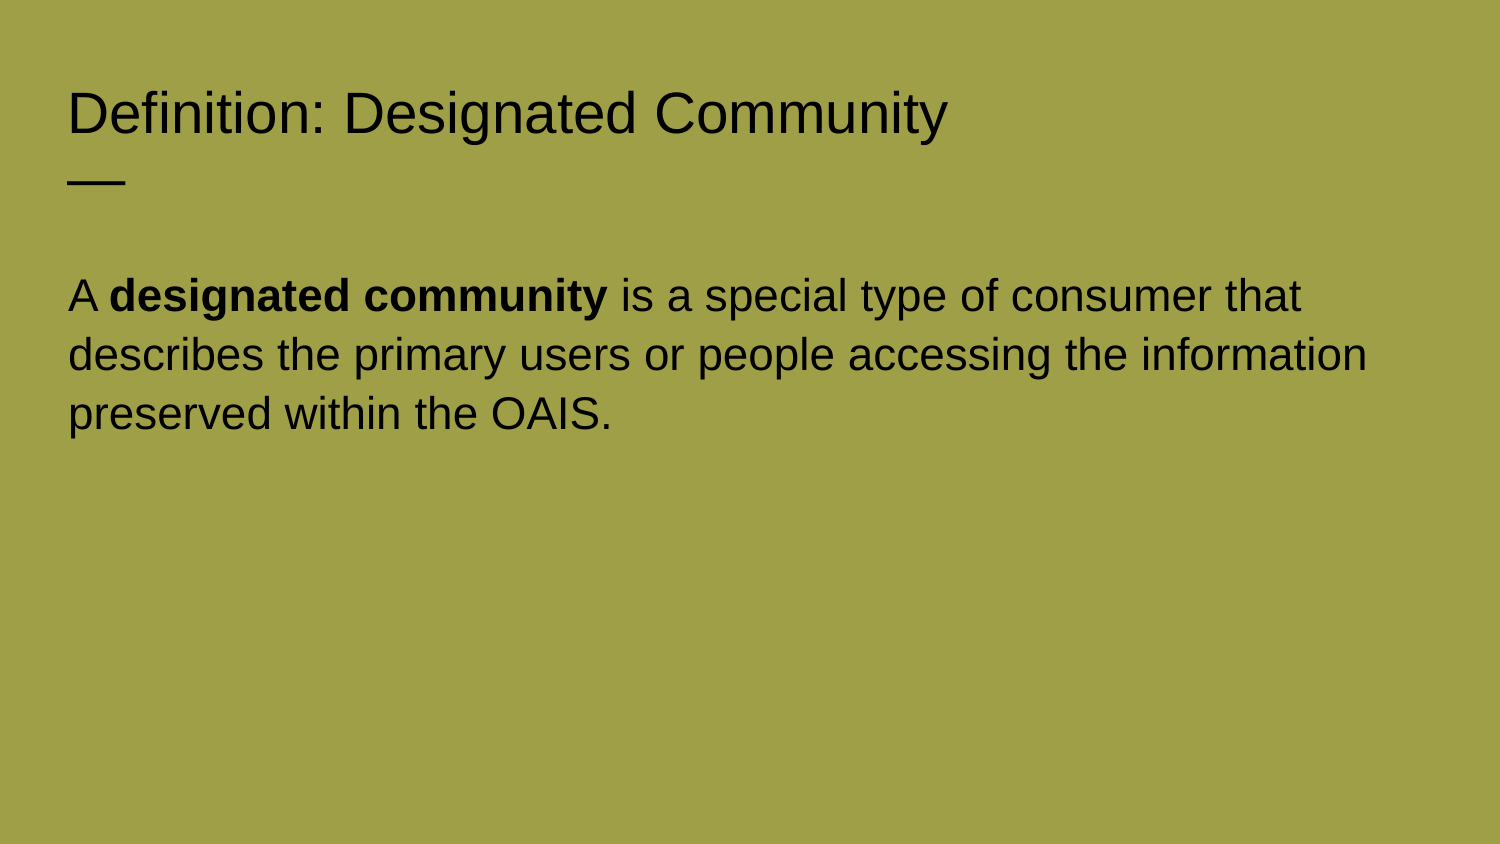

Definition: Designated Community
—
A designated community is a special type of consumer that describes the primary users or people accessing the information preserved within the OAIS.